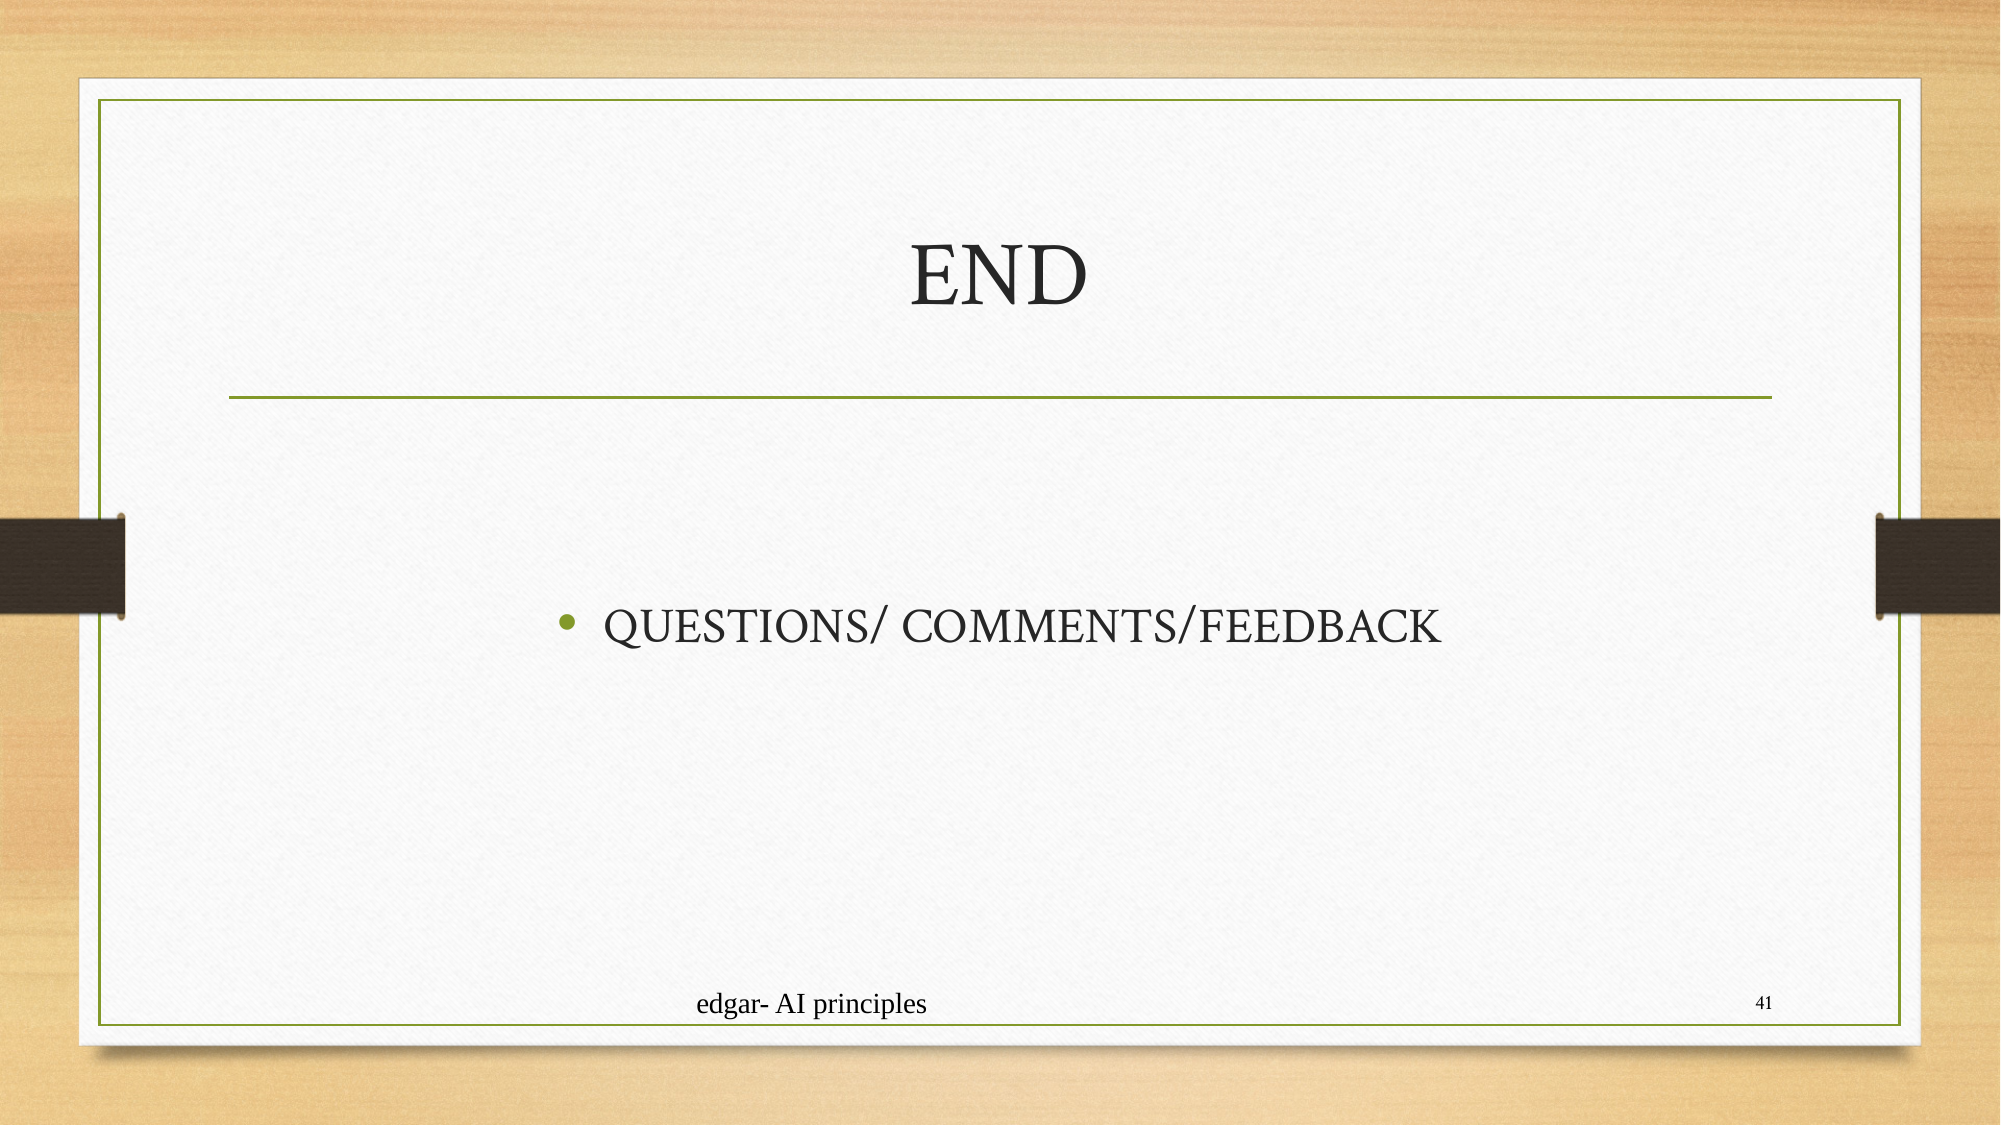

# END

QUESTIONS/ COMMENTS/FEEDBACK
edgar- AI principles
41